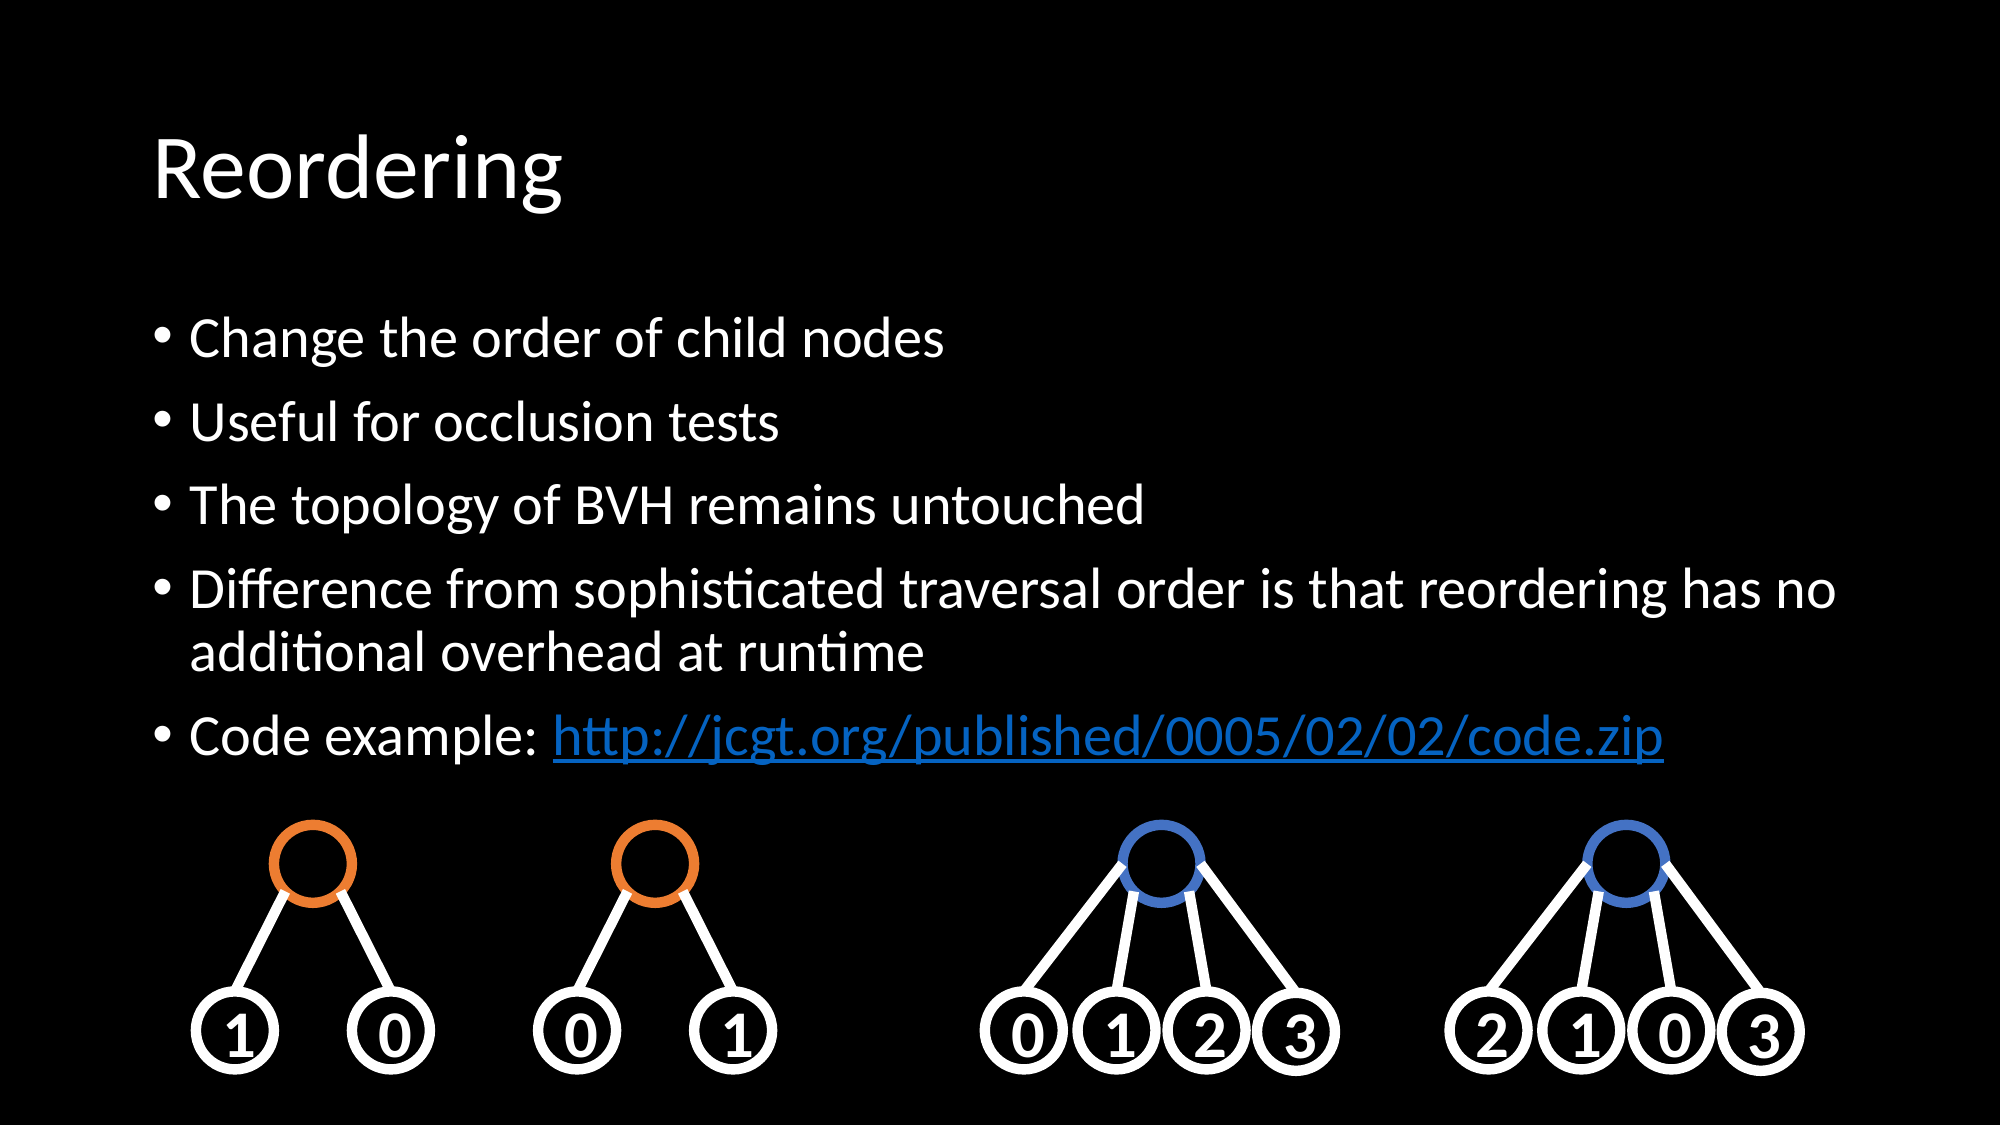

# Reordering
Change the order of child nodes
Useful for occlusion tests
The topology of BVH remains untouched
Difference from sophisticated traversal order is that reordering has no additional overhead at runtime
Code example: http://jcgt.org/published/0005/02/02/code.zip

1
0
0
1
0
1
2
2
1
0
3
3